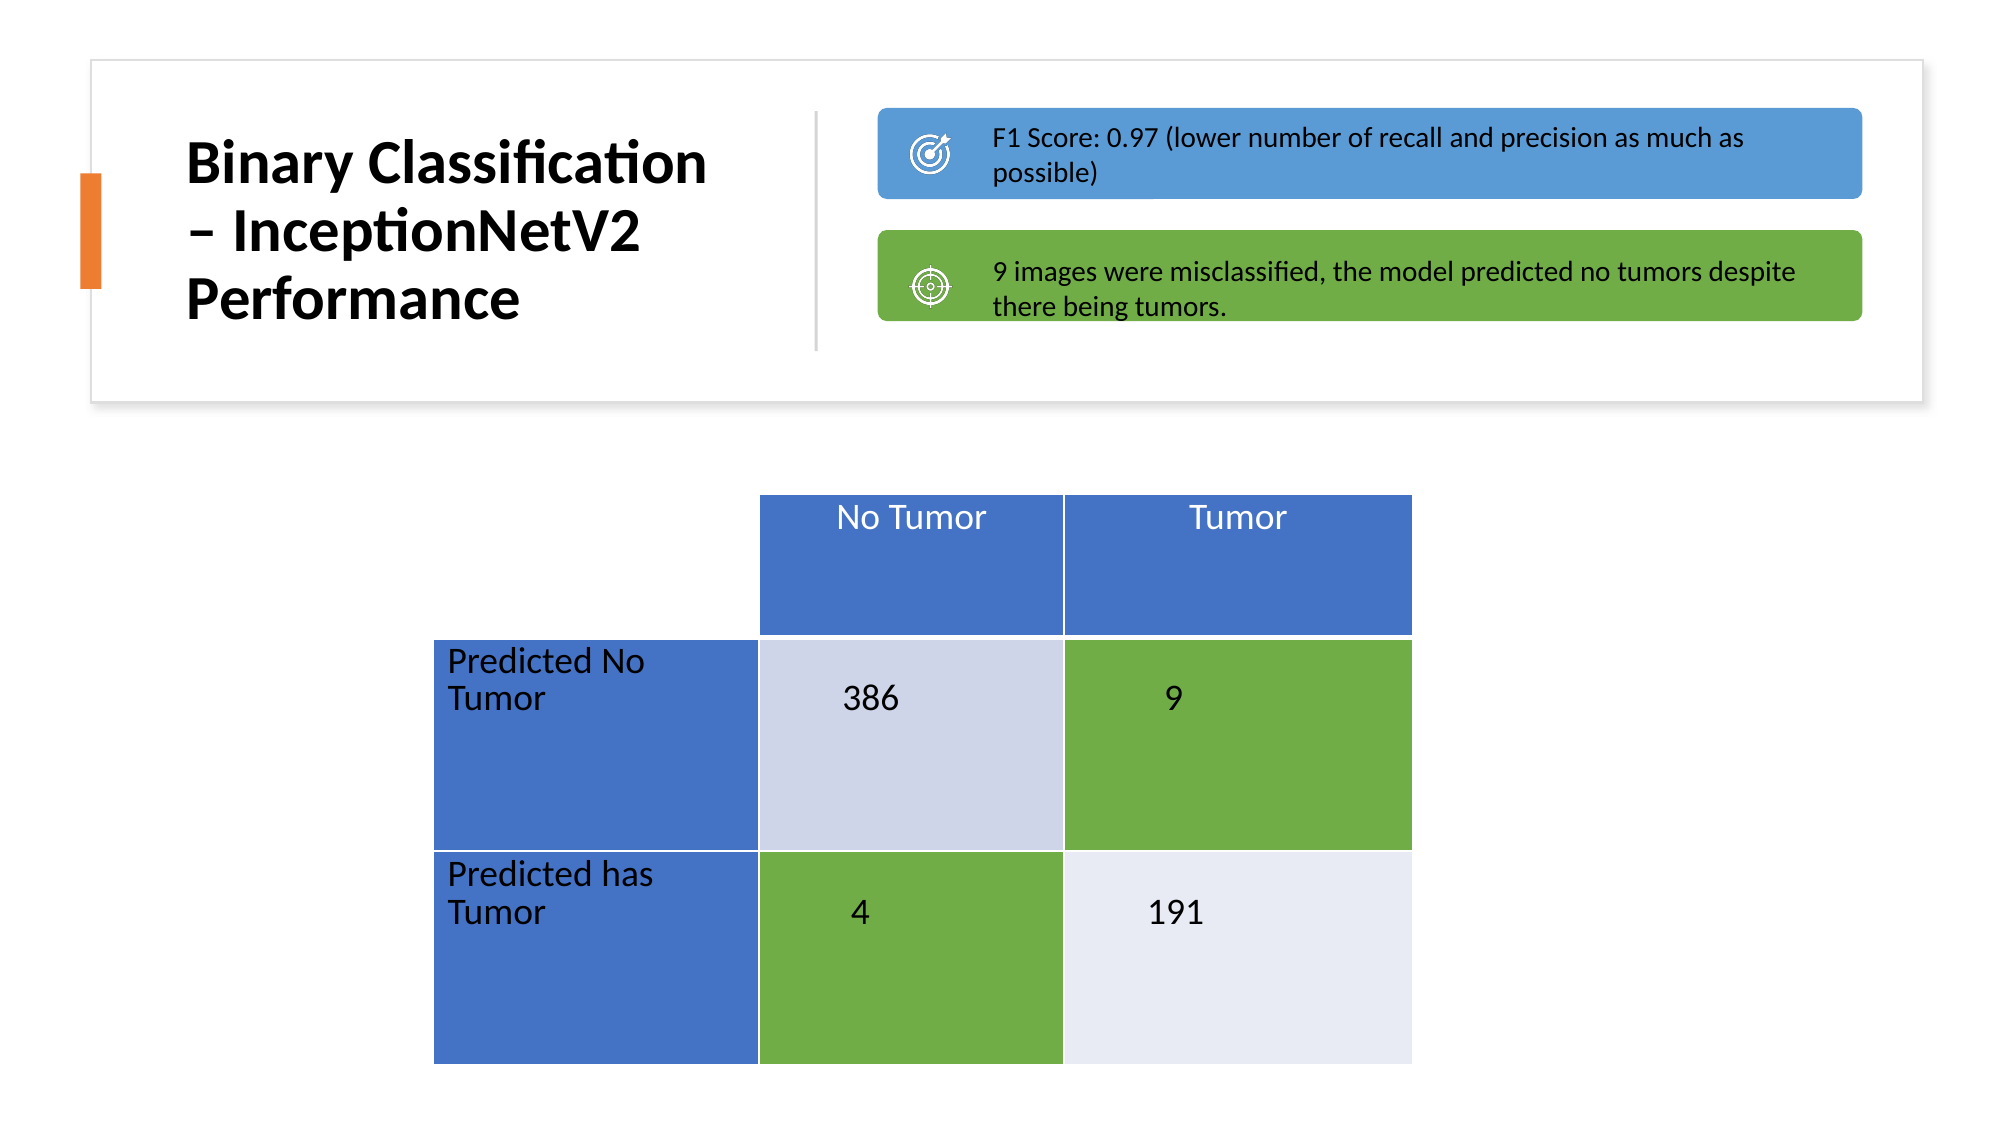

Binary Classification – InceptionNetV2 Performance
F1 Score: 0.97 (lower number of recall and precision as much as possible)
9 images were misclassified, the model predicted no tumors despite there being tumors.

|  | No Tumor | Tumor |
| --- | --- | --- |
| Predicted No Tumor | 386 | 9 |
| Predicted has Tumor | 4 | 191 |